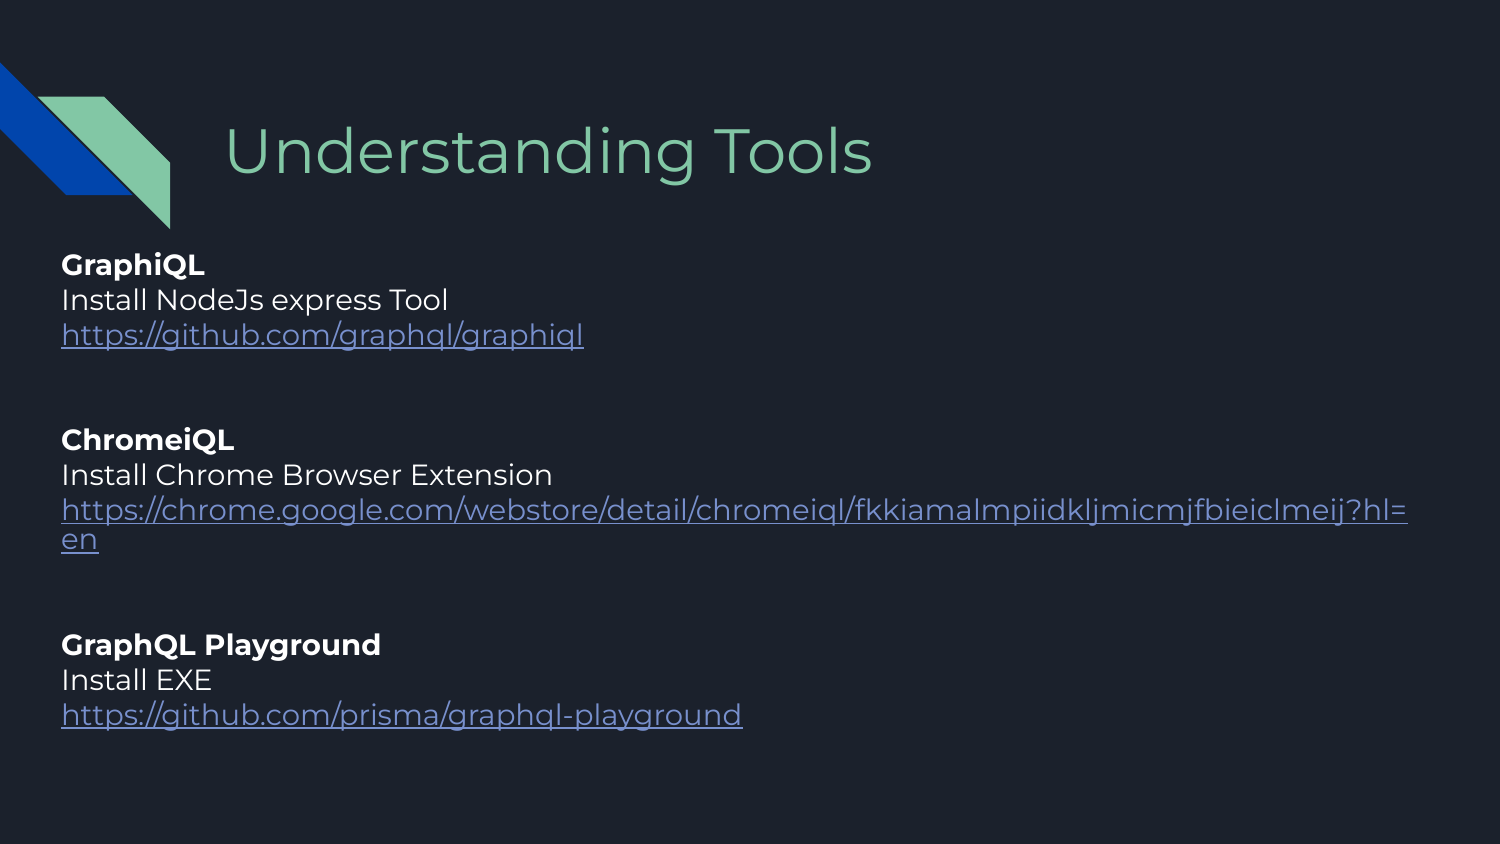

Understanding Tools

# GraphiQL
Install NodeJs express Tool
https://github.com/graphql/graphiql

ChromeiQL
Install Chrome Browser Extension
https://chrome.google.com/webstore/detail/chromeiql/fkkiamalmpiidkljmicmjfbieiclmeij?hl=en

GraphQL Playground
Install EXE
https://github.com/prisma/graphql-playground